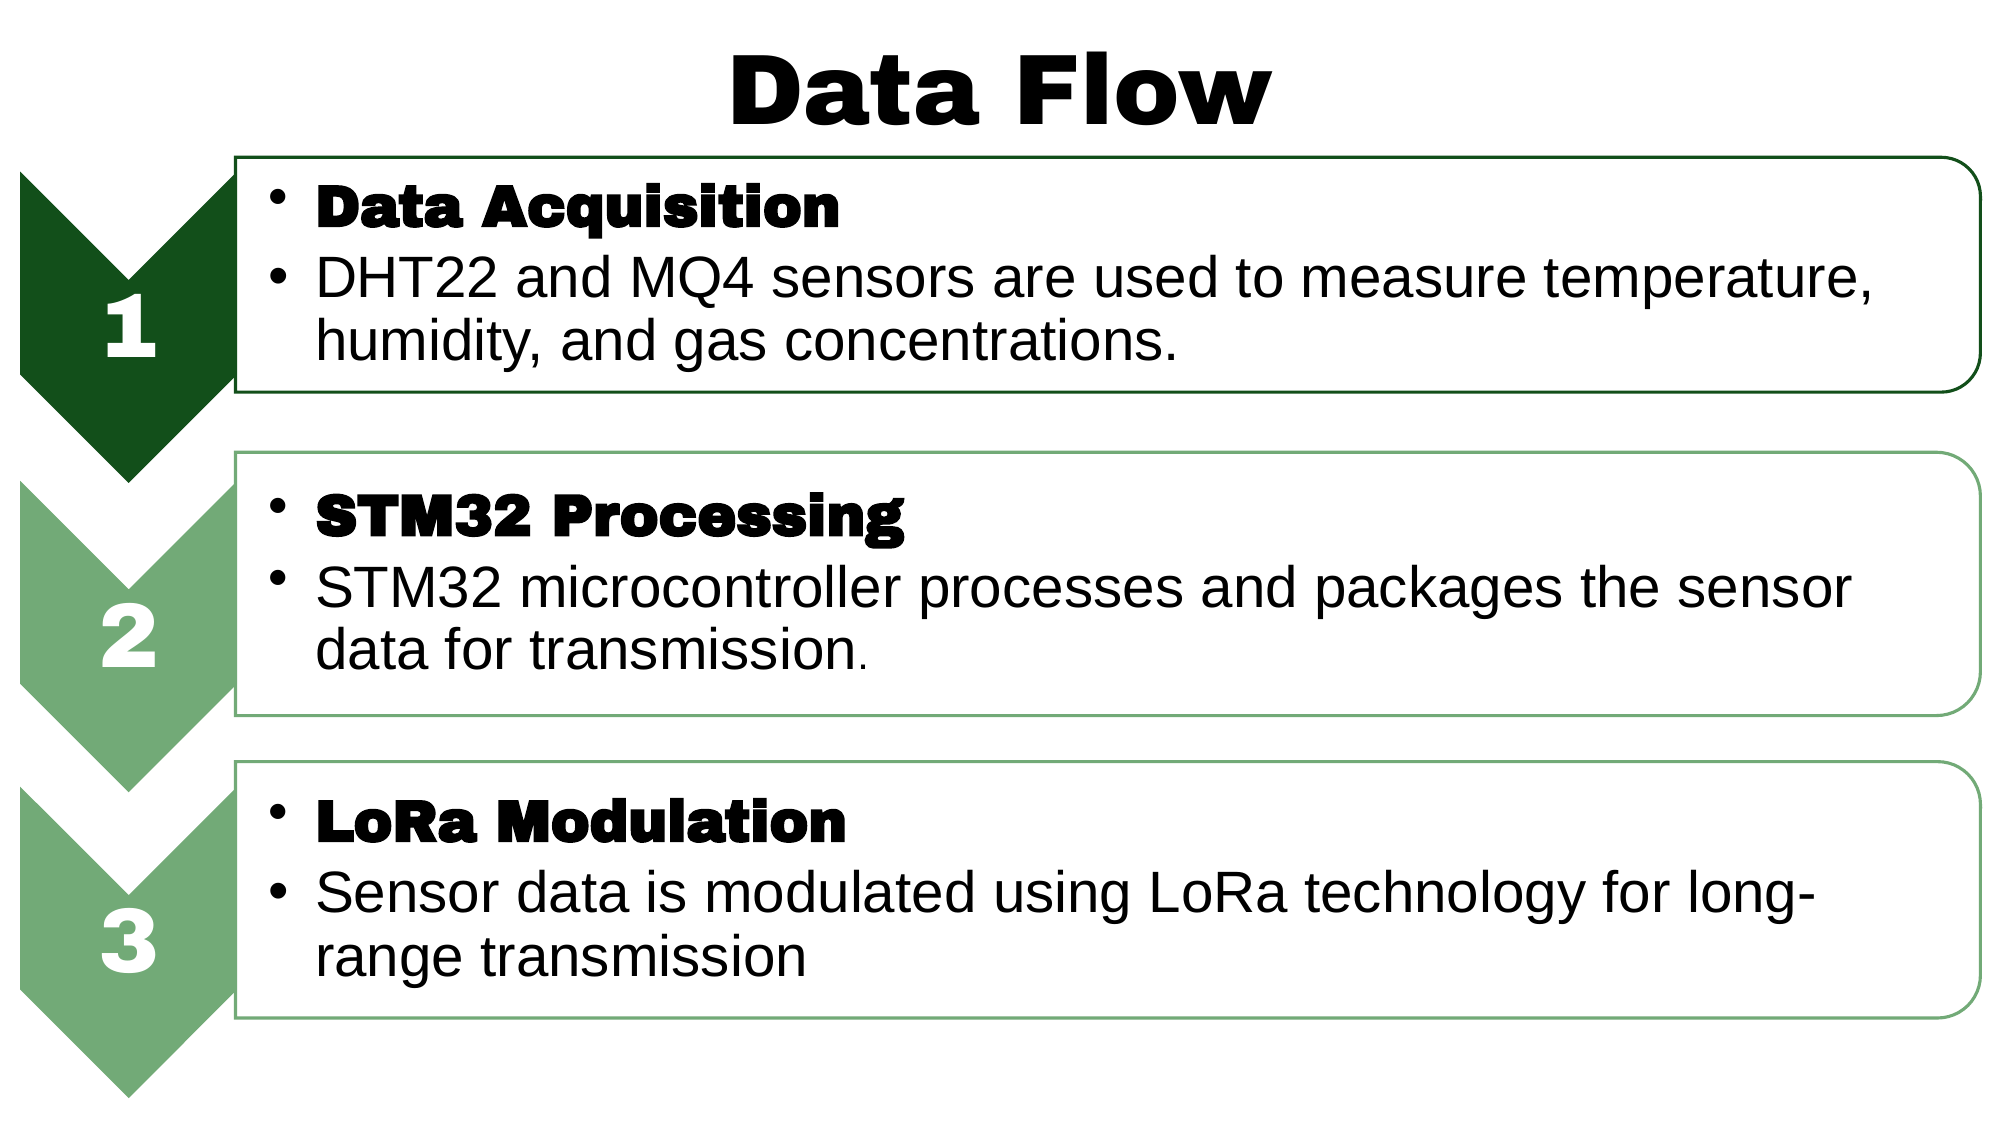

# Data Flow
1
Data Acquisition
DHT22 and MQ4 sensors are used to measure temperature, humidity, and gas concentrations.
2
STM32 Processing
STM32 microcontroller processes and packages the sensor data for transmission.
3
LoRa Modulation
Sensor data is modulated using LoRa technology for long-range transmission